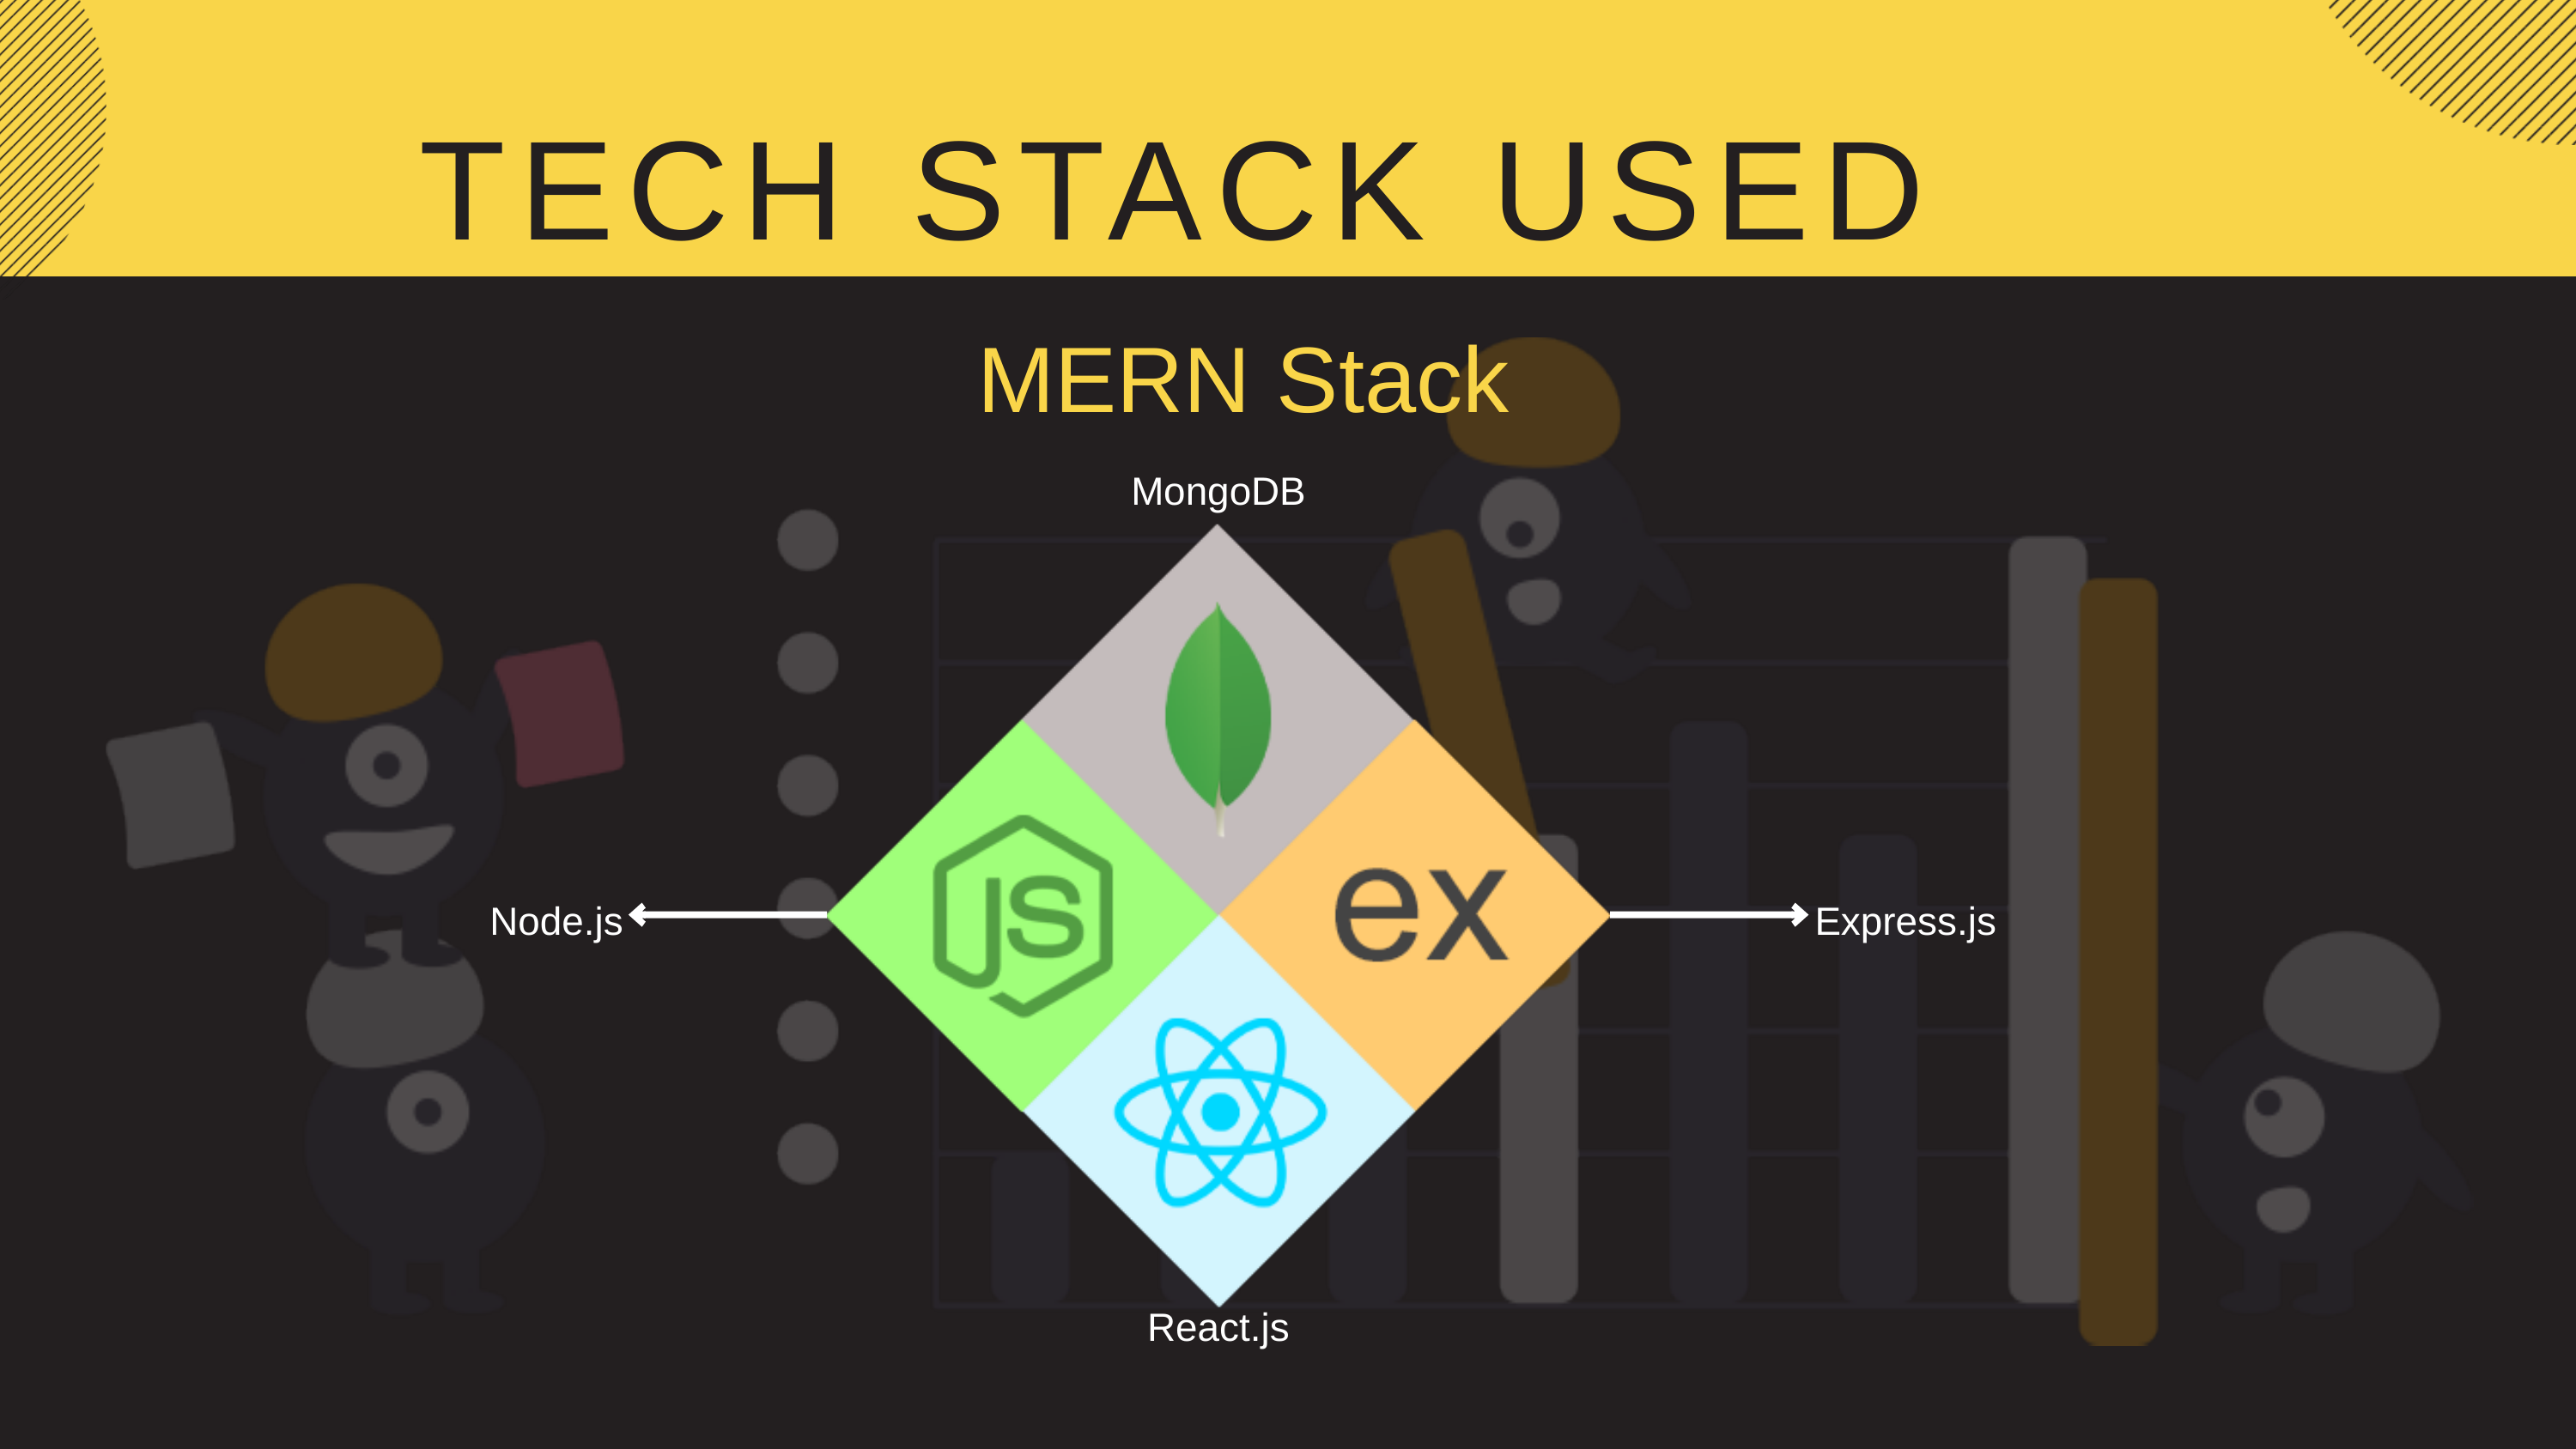

TECH STACK USED
MERN Stack

MongoDB

Node.js
Express.js

React.js